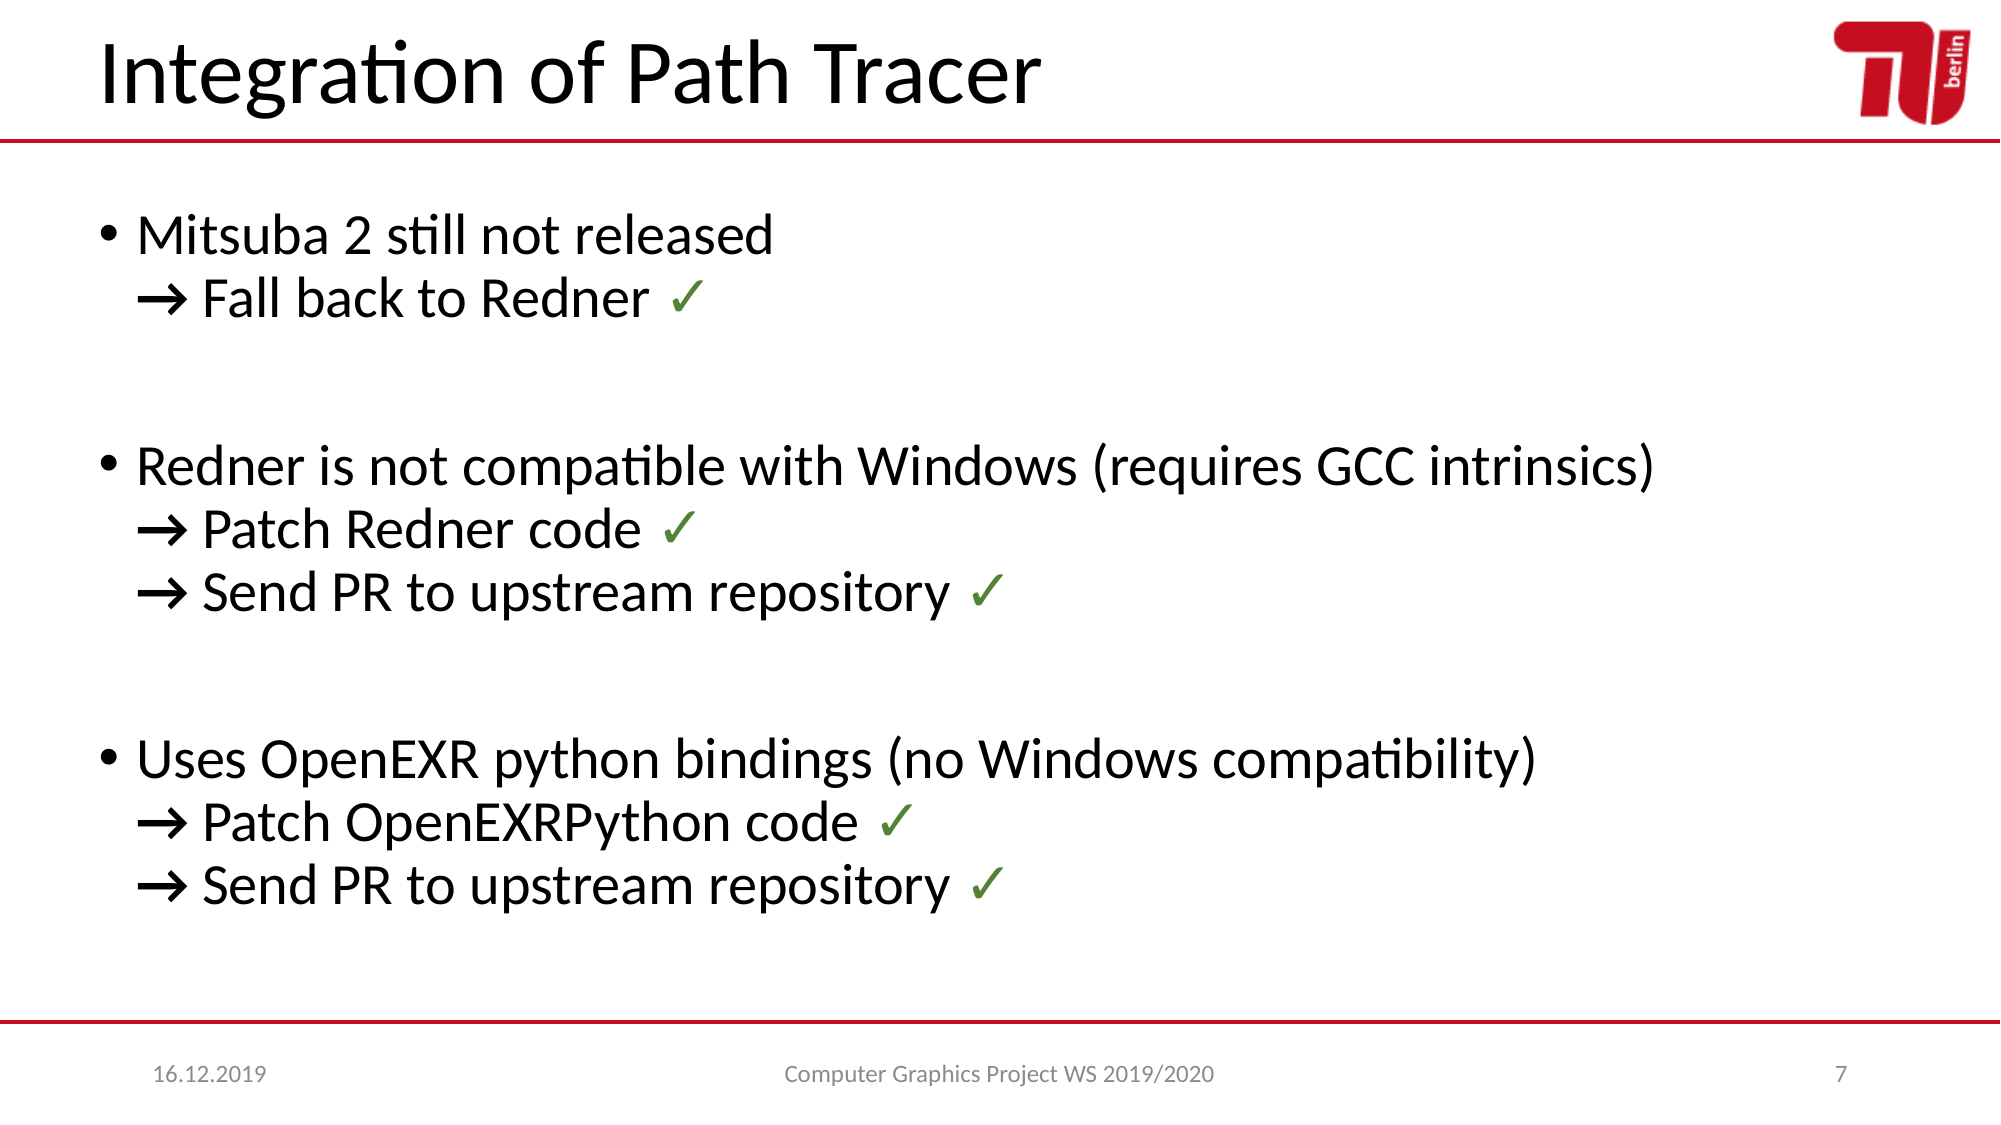

# Integration of Path Tracer
Mitsuba 2 still not released
→ Fall back to Redner ✓

Redner is not compatible with Windows (requires GCC intrinsics)
→ Patch Redner code ✓
→ Send PR to upstream repository ✓

Uses OpenEXR python bindings (no Windows compatibility)
→ Patch OpenEXRPython code ✓
→ Send PR to upstream repository ✓

16.12.2019
Computer Graphics Project WS 2019/2020
7